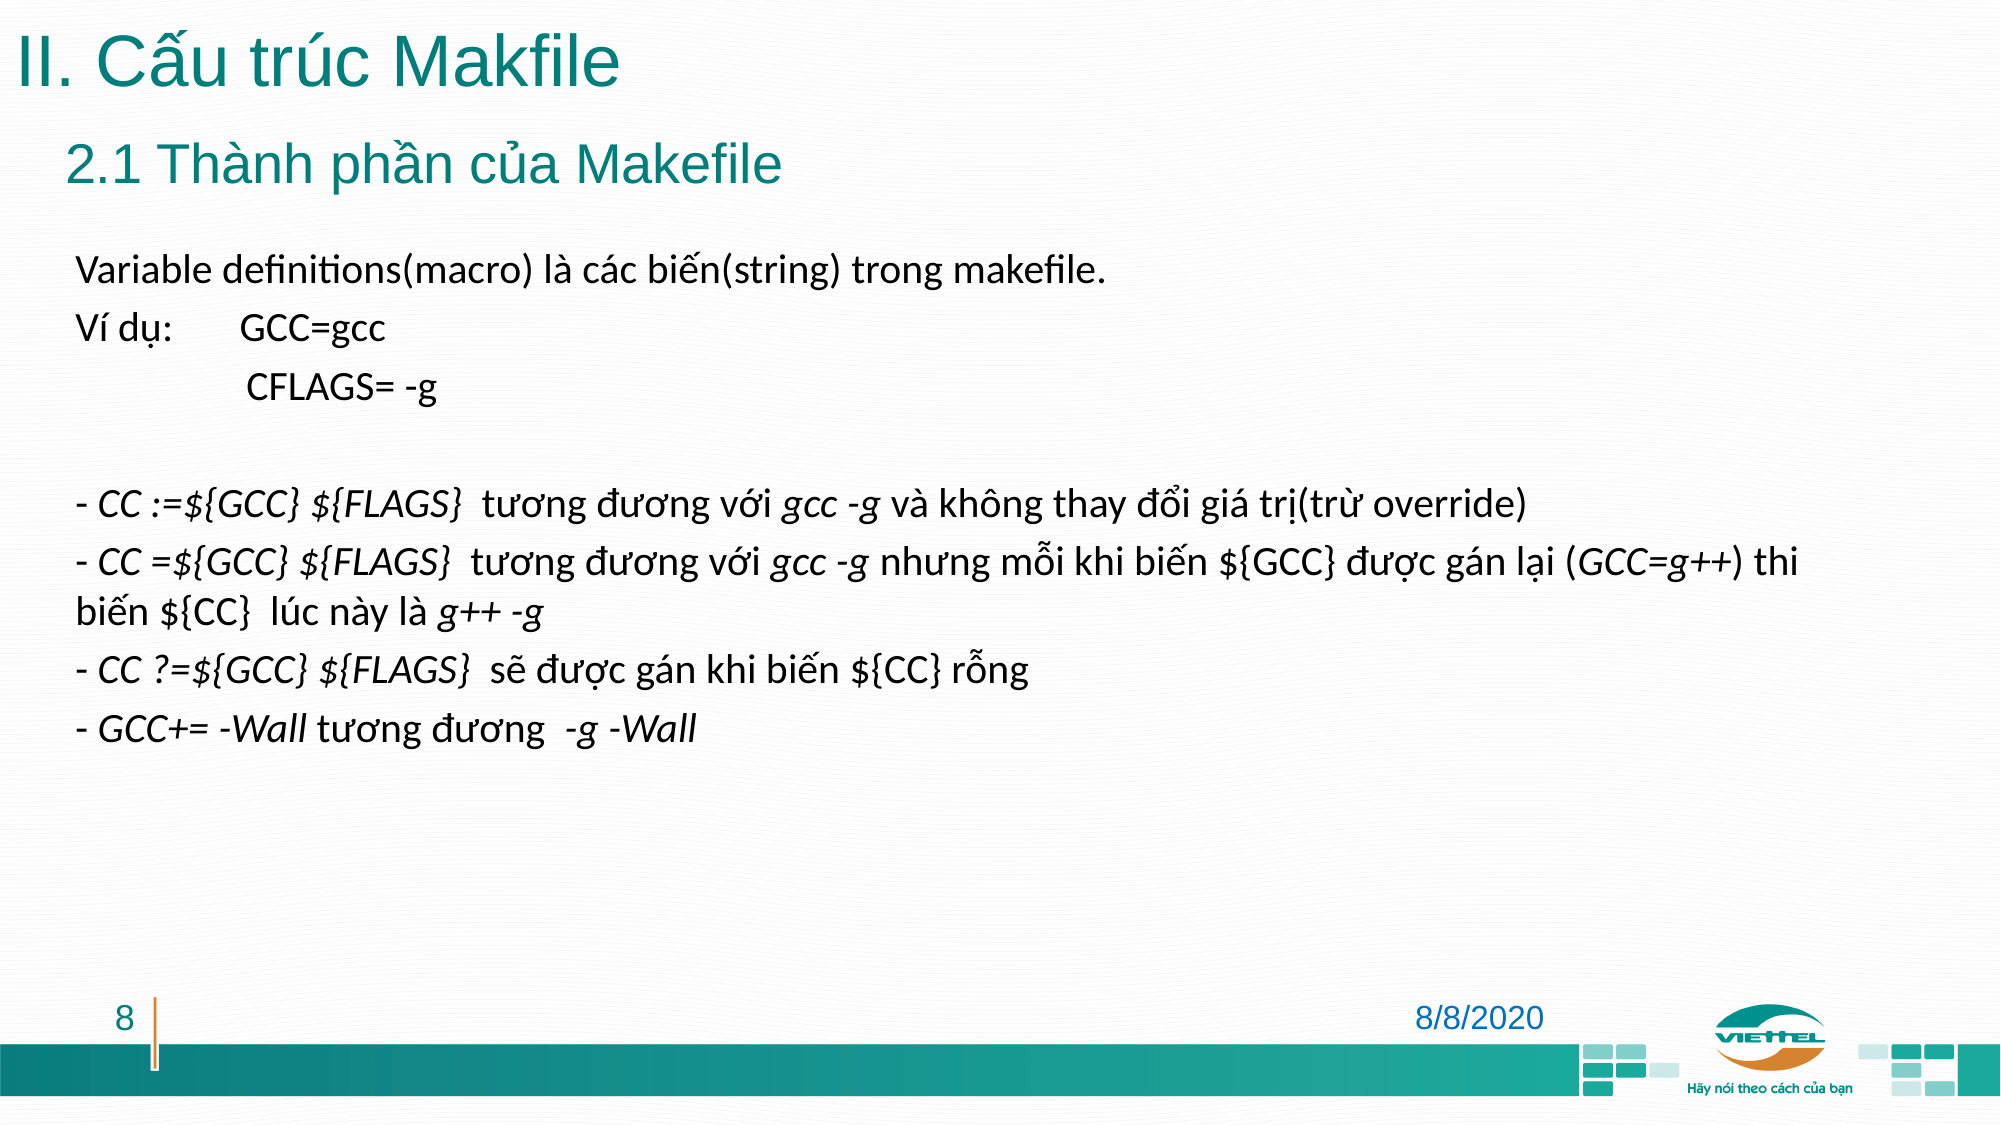

II. Cấu trúc Makfile

2.1 Thành phần của Makefile
Variable definitions(macro) là các biến(string) trong makefile.
Ví dụ:       GCC=gcc
                  CFLAGS= -g

- CC :=${GCC} ${FLAGS}  tương đương với gcc -g và không thay đổi giá trị(trừ override)
- CC =${GCC} ${FLAGS}  tương đương với gcc -g nhưng mỗi khi biến ${GCC} được gán lại (GCC=g++) thi biến ${CC}  lúc này là g++ -g
- CC ?=${GCC} ${FLAGS}  sẽ được gán khi biến ${CC} rỗng
- GCC+= -Wall tương đương  -g -Wall
8
8/8/2020